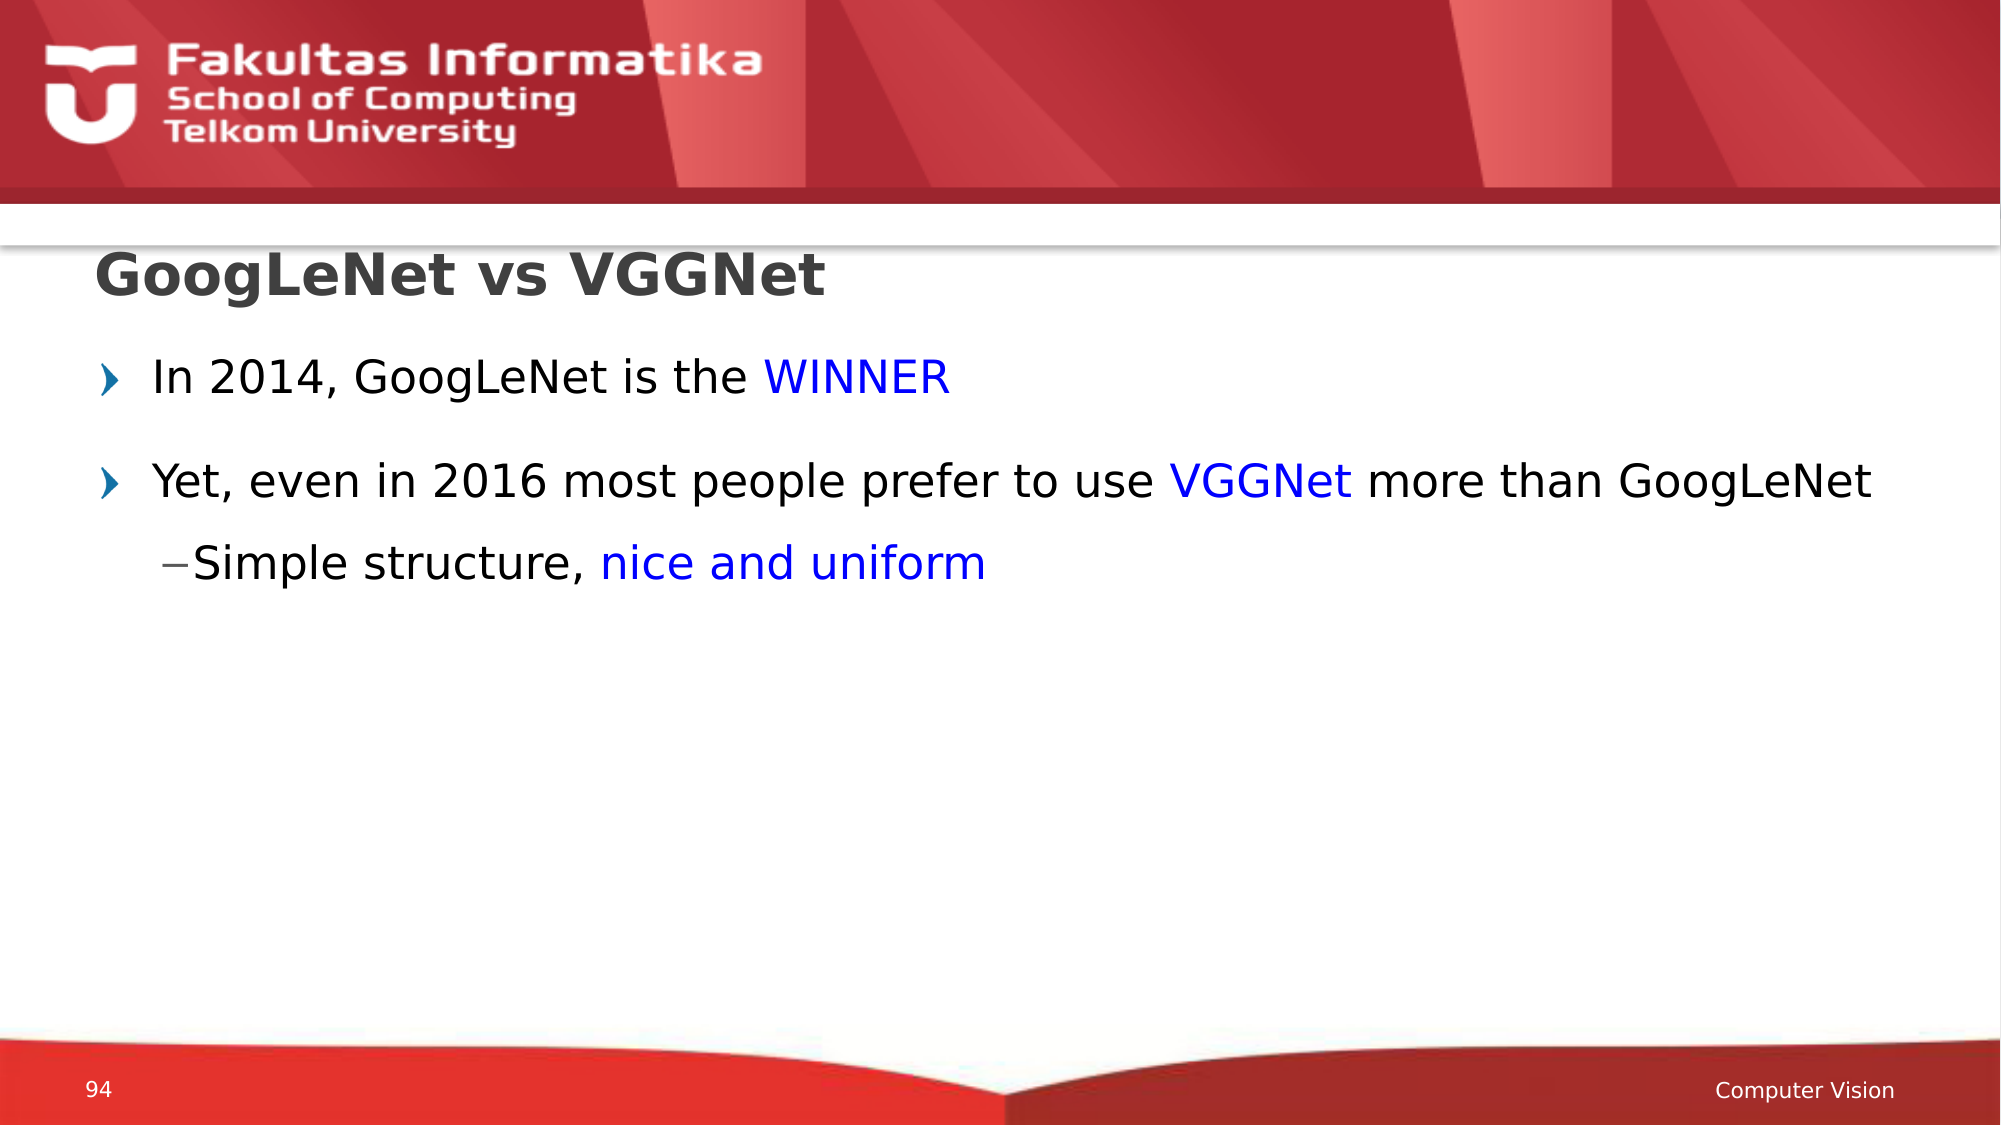

# GoogLeNet vs VGGNet
In 2014, GoogLeNet is the WINNER
Yet, even in 2016 most people prefer to use VGGNet more than GoogLeNet
Simple structure, nice and uniform
Computer Vision
94